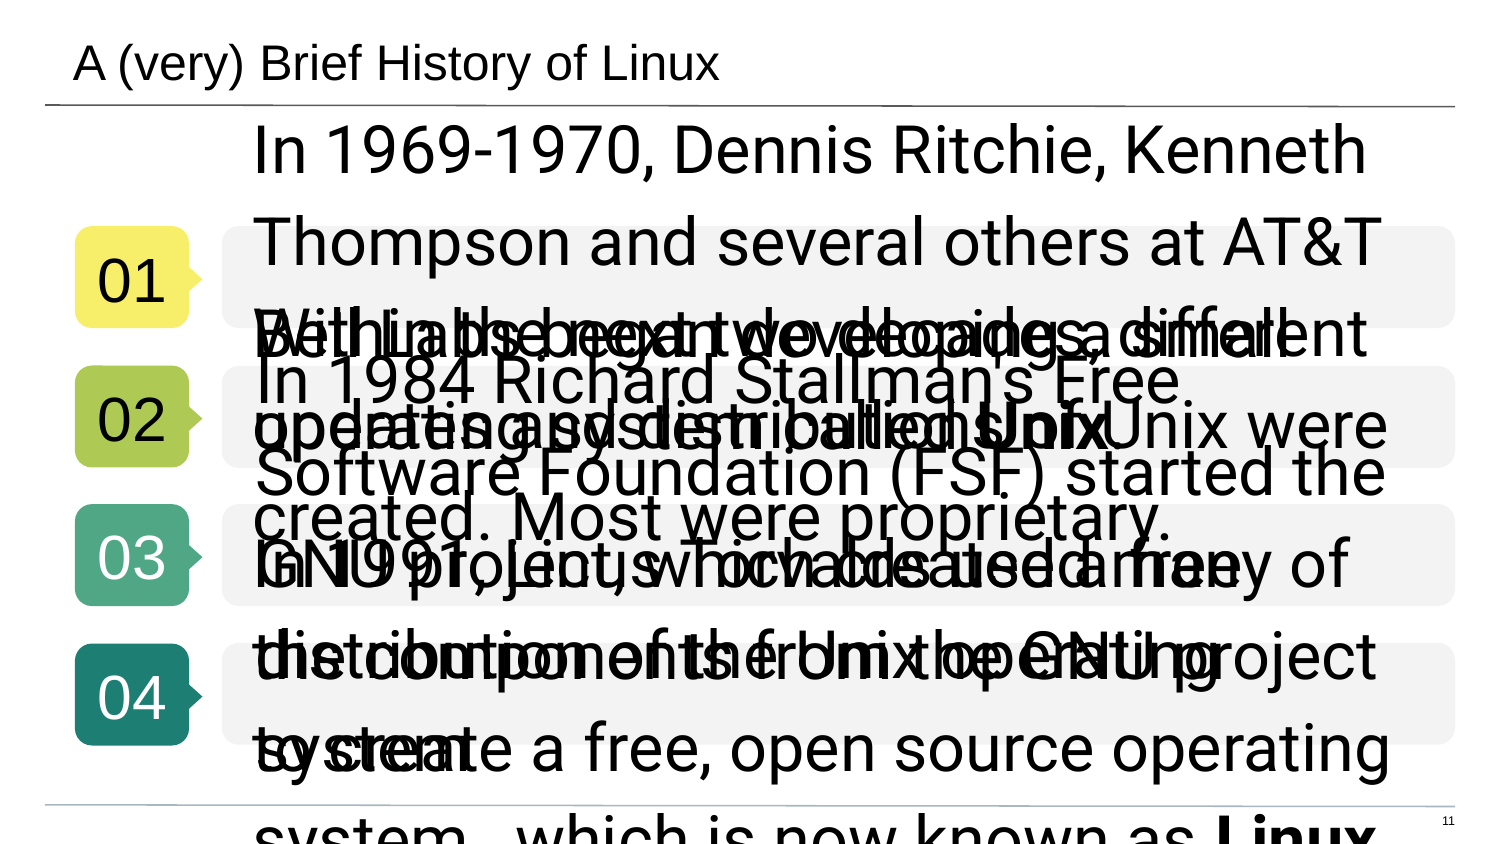

# A (very) Brief History of Linux
In 1969-1970, Dennis Ritchie, Kenneth Thompson and several others at AT&T Bell Labs began developing a small operating system called Unix.
Within the next two decades, different updates and distributions of Unix were created. Most were proprietary.
In 1984 Richard Stallman's Free Software Foundation (FSF) started the GNU project, which created a free distribution of the Unix operating system
In 1991, Linus Torvalds used many of the components from the GNU project to create a free, open source operating system,  which is now known as Linux.

11